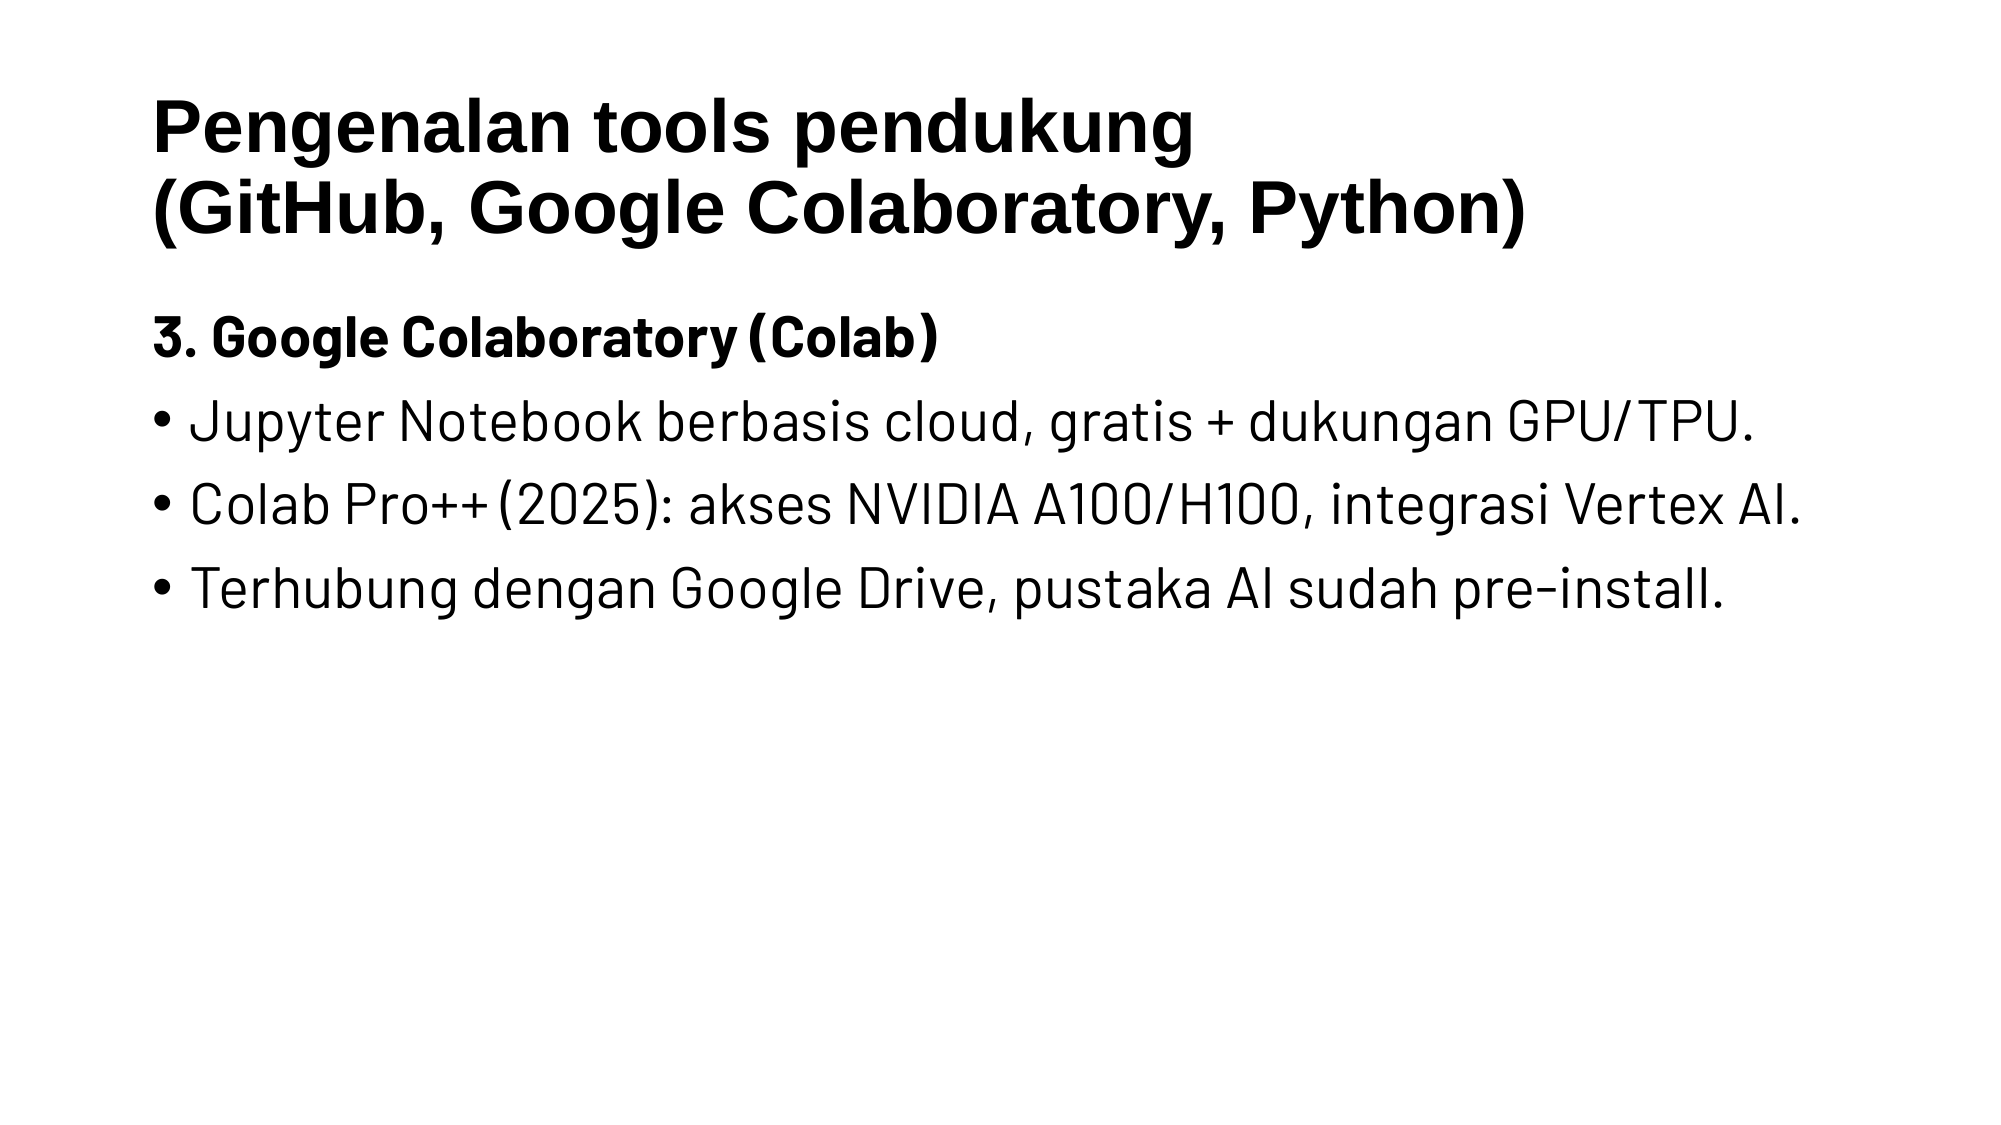

# Pengenalan tools pendukung (GitHub, Google Colaboratory, Python)
3. Google Colaboratory (Colab)
Jupyter Notebook berbasis cloud, gratis + dukungan GPU/TPU.
Colab Pro++ (2025): akses NVIDIA A100/H100, integrasi Vertex AI.
Terhubung dengan Google Drive, pustaka AI sudah pre-install.